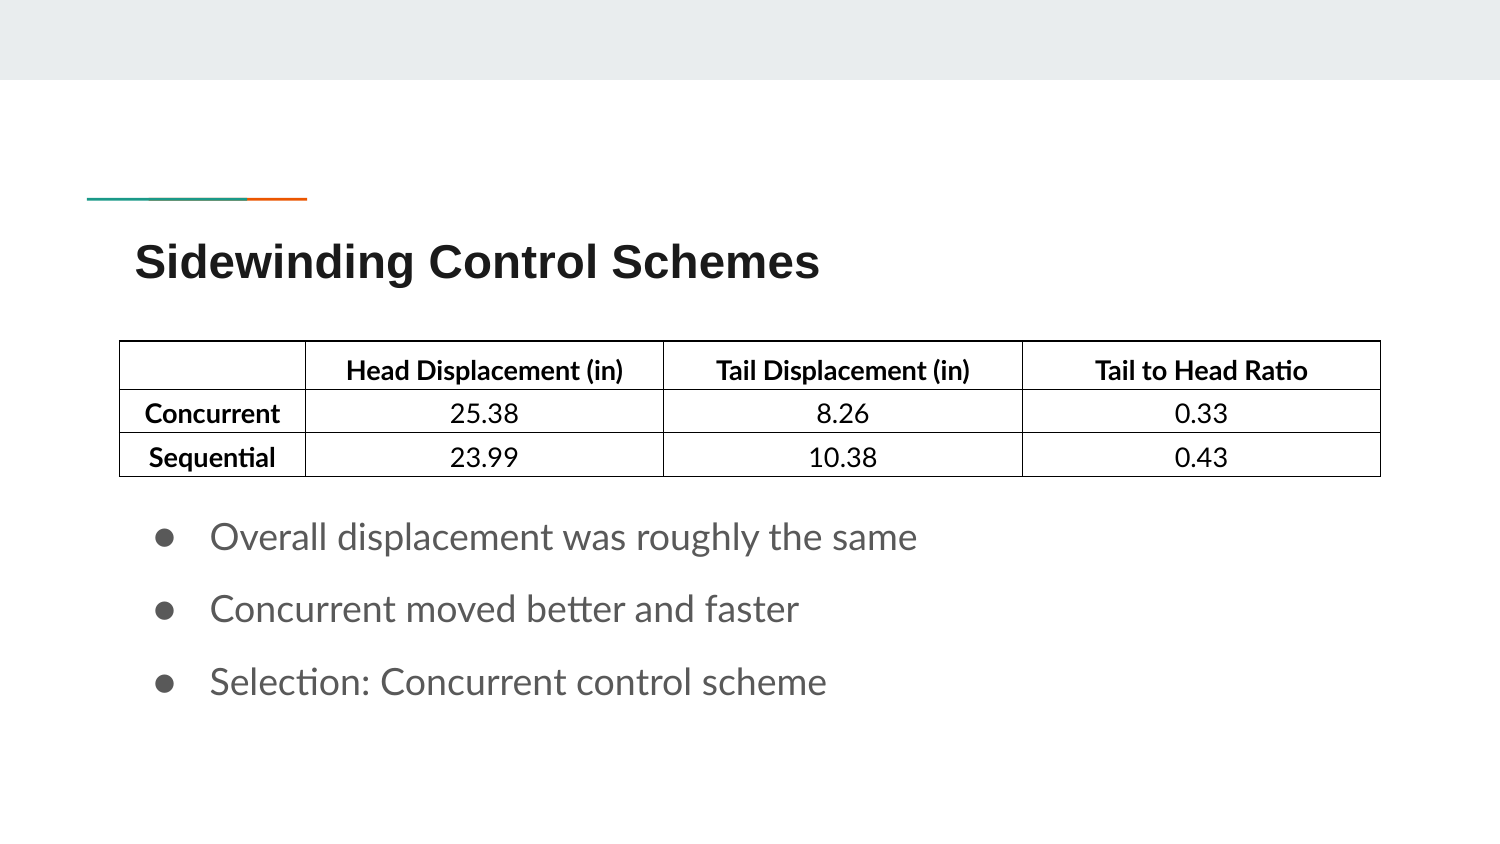

# Sidewinding Control Schemes
|  | Head Displacement (in) | Tail Displacement (in) | Tail to Head Ratio |
| --- | --- | --- | --- |
| Concurrent | 25.38 | 8.26 | 0.33 |
| Sequential | 23.99 | 10.38 | 0.43 |
Overall displacement was roughly the same
Concurrent moved better and faster
Selection: Concurrent control scheme